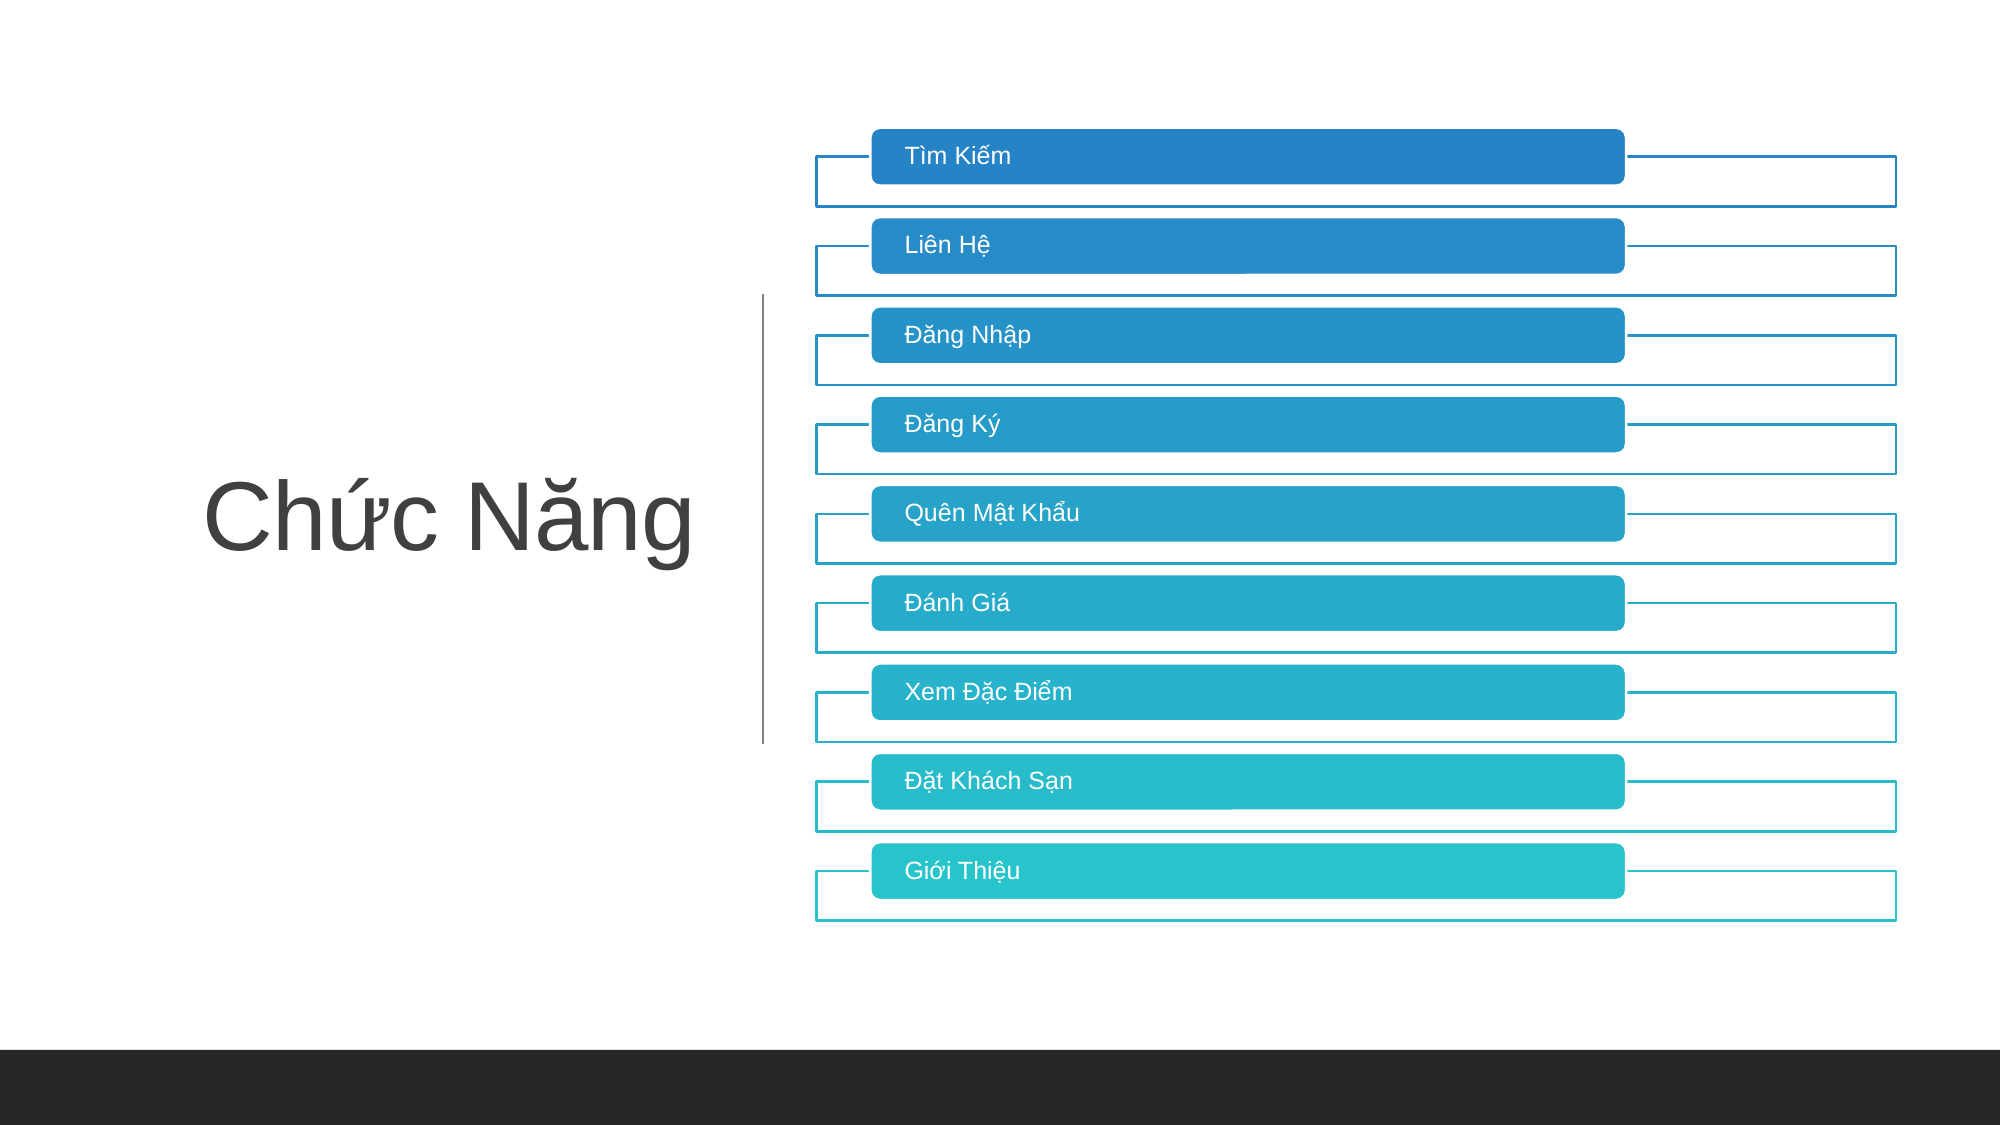

# Chức Năng
Tìm Kiếm
Liên Hệ
Đăng Nhập
Đăng Ký
Quên Mật Khẩu
Đánh Giá
Xem Đặc Điểm
Đặt Khách Sạn
Giới Thiệu